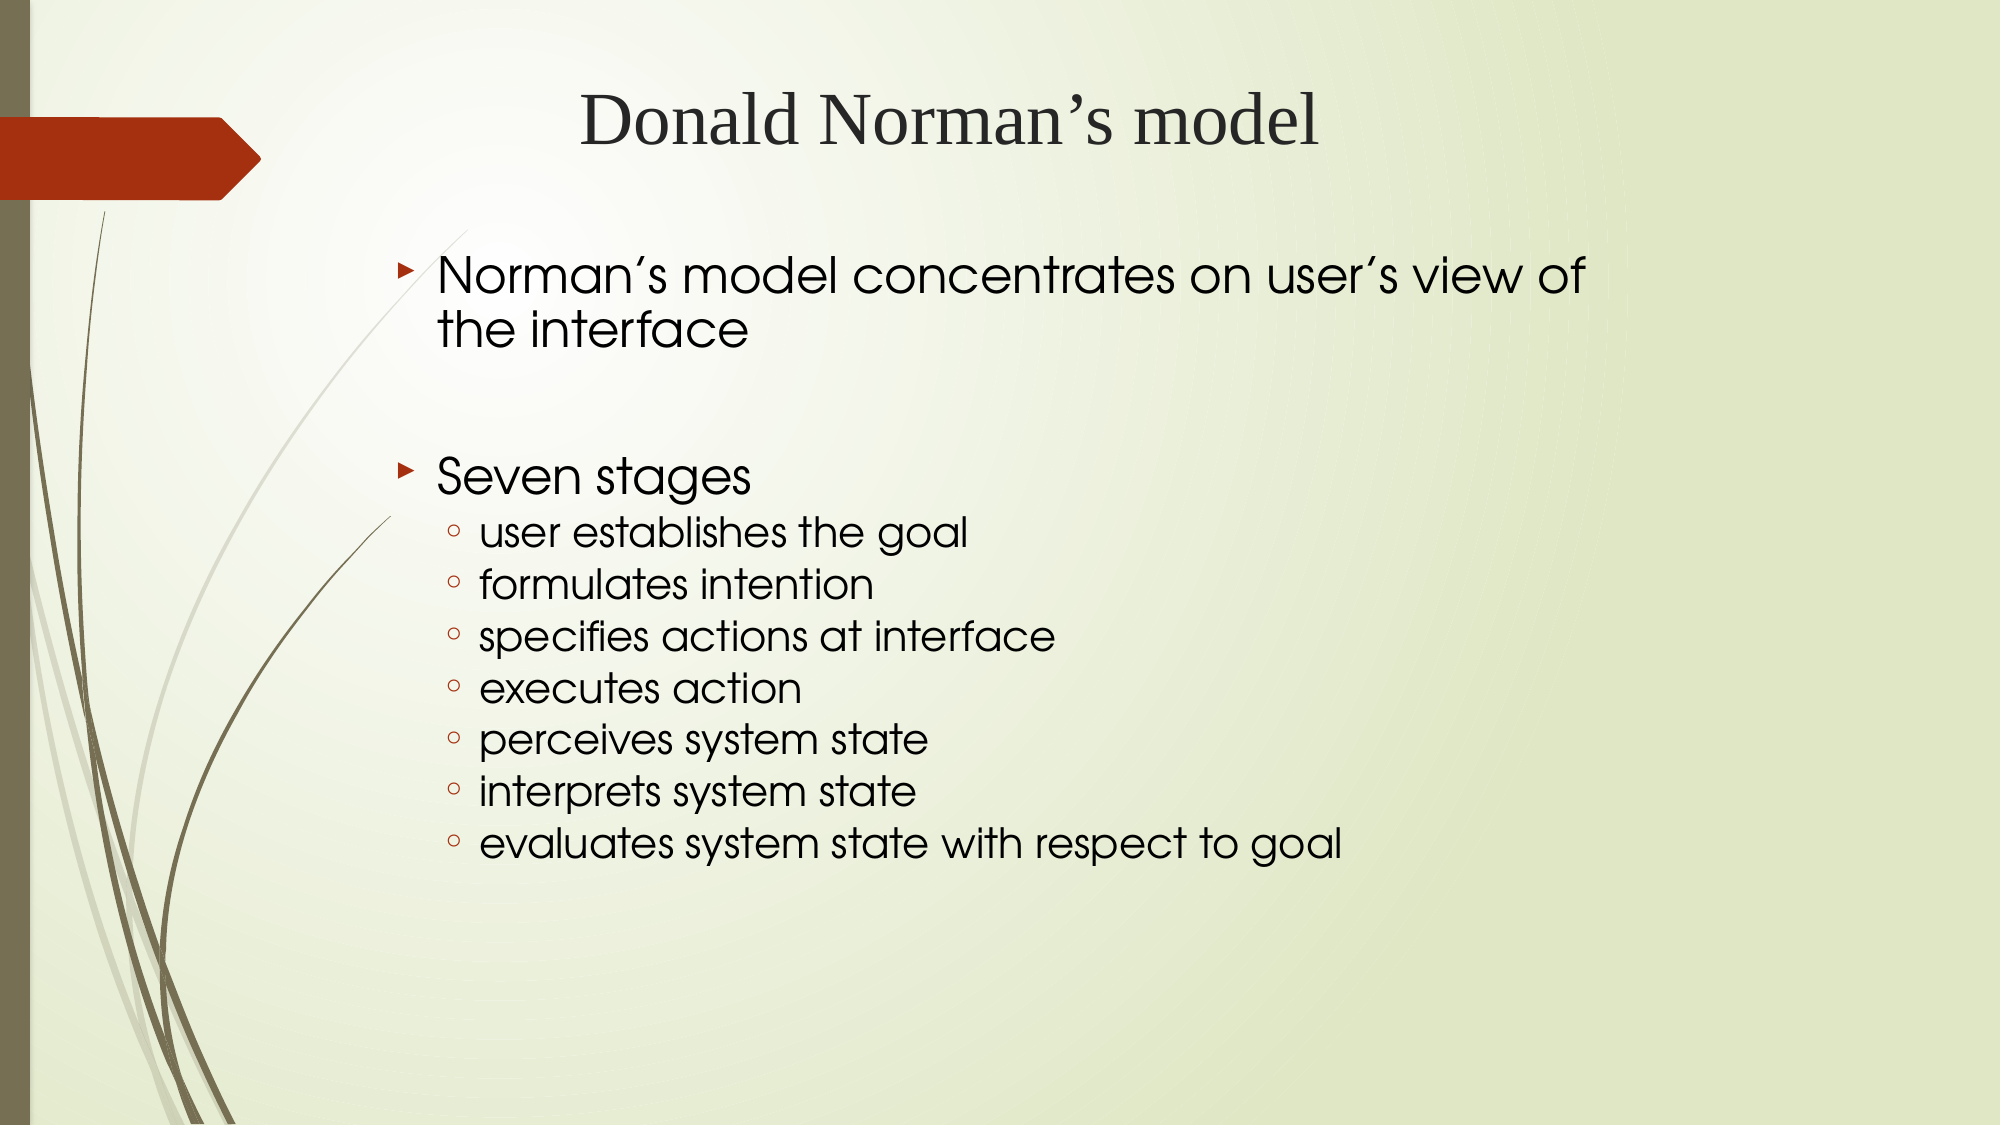

# Donald Norman’s model

Norman’s model concentrates on user’s view of the interface

Seven stages
user establishes the goal
formulates intention
specifies actions at interface
executes action
perceives system state
interprets system state
evaluates system state with respect to goal